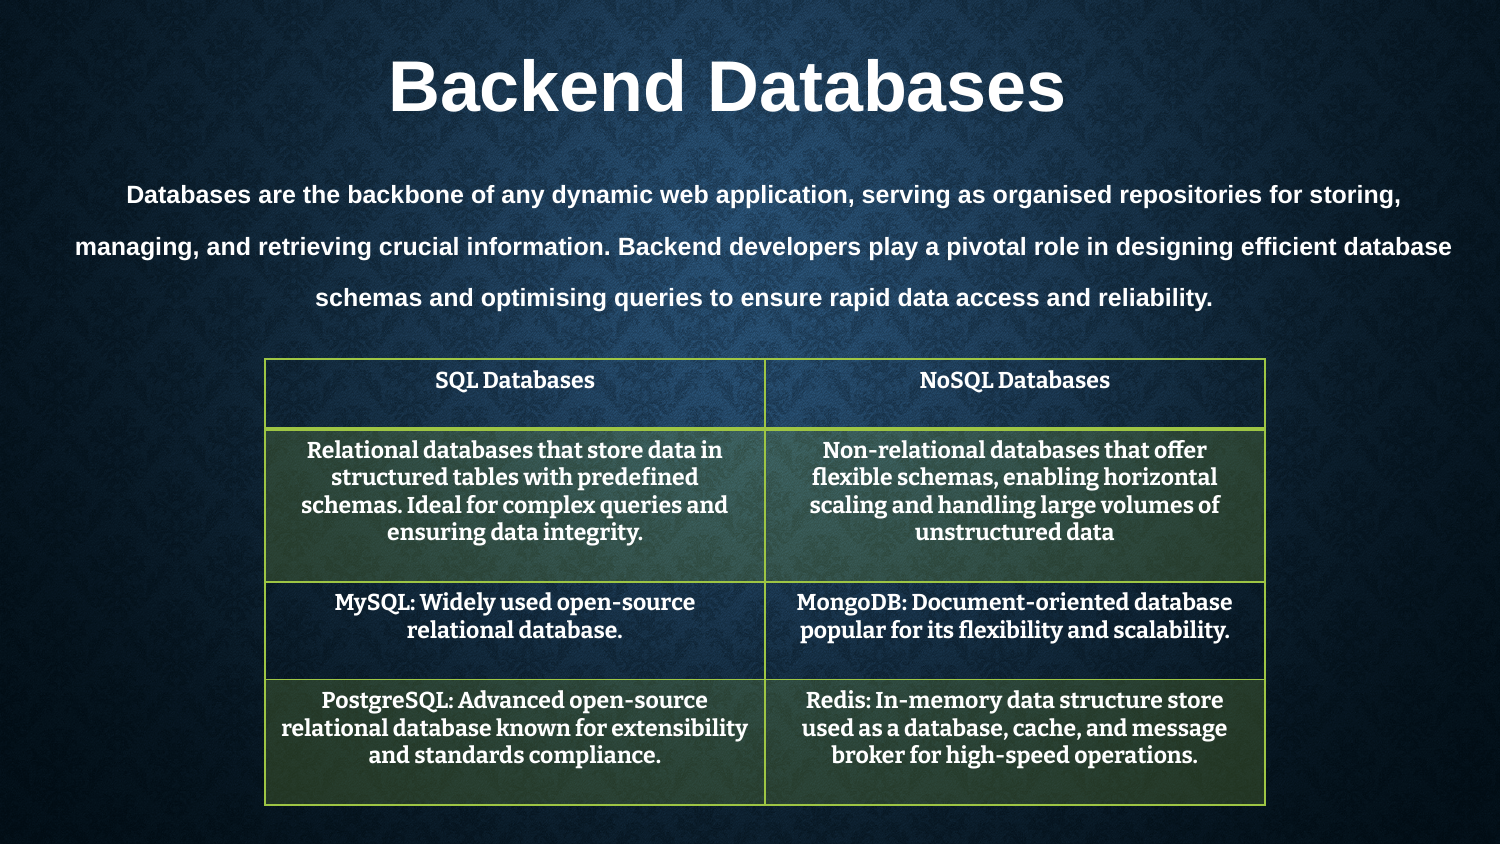

Backend Databases
Databases are the backbone of any dynamic web application, serving as organised repositories for storing, managing, and retrieving crucial information. Backend developers play a pivotal role in designing efficient database schemas and optimising queries to ensure rapid data access and reliability.
| SQL Databases | NoSQL Databases |
| --- | --- |
| Relational databases that store data in structured tables with predefined schemas. Ideal for complex queries and ensuring data integrity. | Non-relational databases that offer flexible schemas, enabling horizontal scaling and handling large volumes of unstructured data |
| MySQL: Widely used open-source relational database. | MongoDB: Document-oriented database popular for its flexibility and scalability. |
| PostgreSQL: Advanced open-source relational database known for extensibility and standards compliance. | Redis: In-memory data structure store used as a database, cache, and message broker for high-speed operations. |